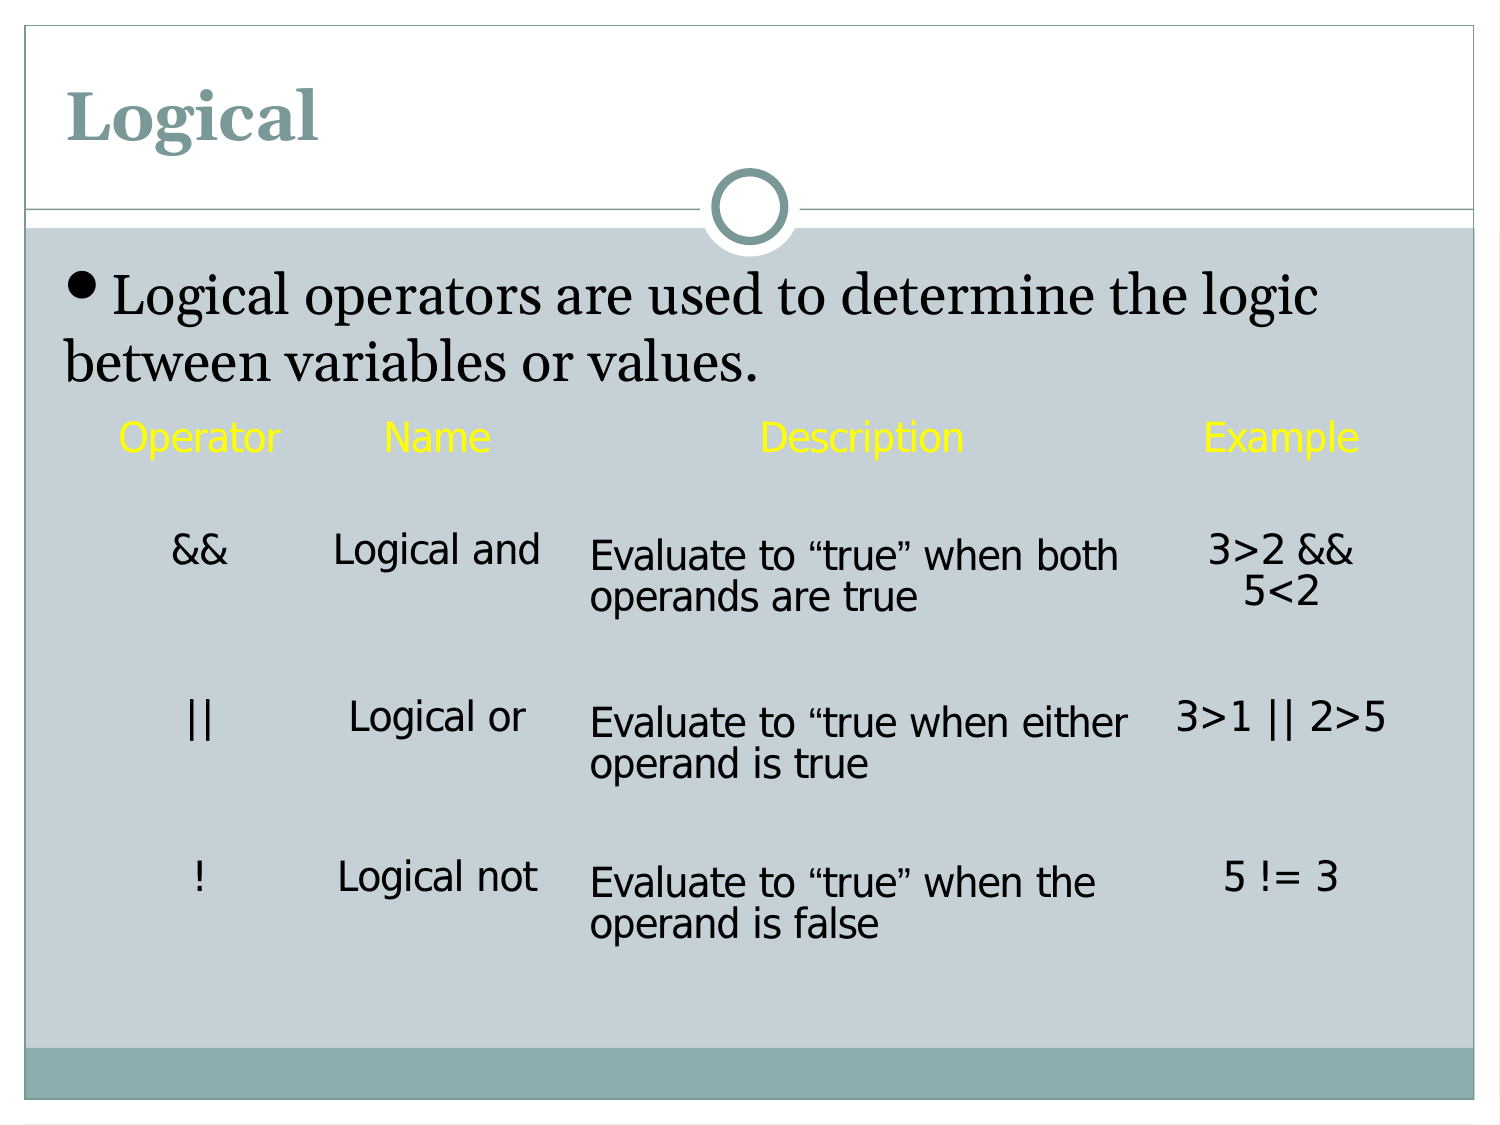

Logical
Logical operators are used to determine the logic between variables or values.
| Operator | Name | Description | Example |
| --- | --- | --- | --- |
| && | Logical and | Evaluate to “true” when both operands are true | 3>2 && 5<2 |
| || | Logical or | Evaluate to “true when either operand is true | 3>1 || 2>5 |
| ! | Logical not | Evaluate to “true” when the operand is false | 5 != 3 |